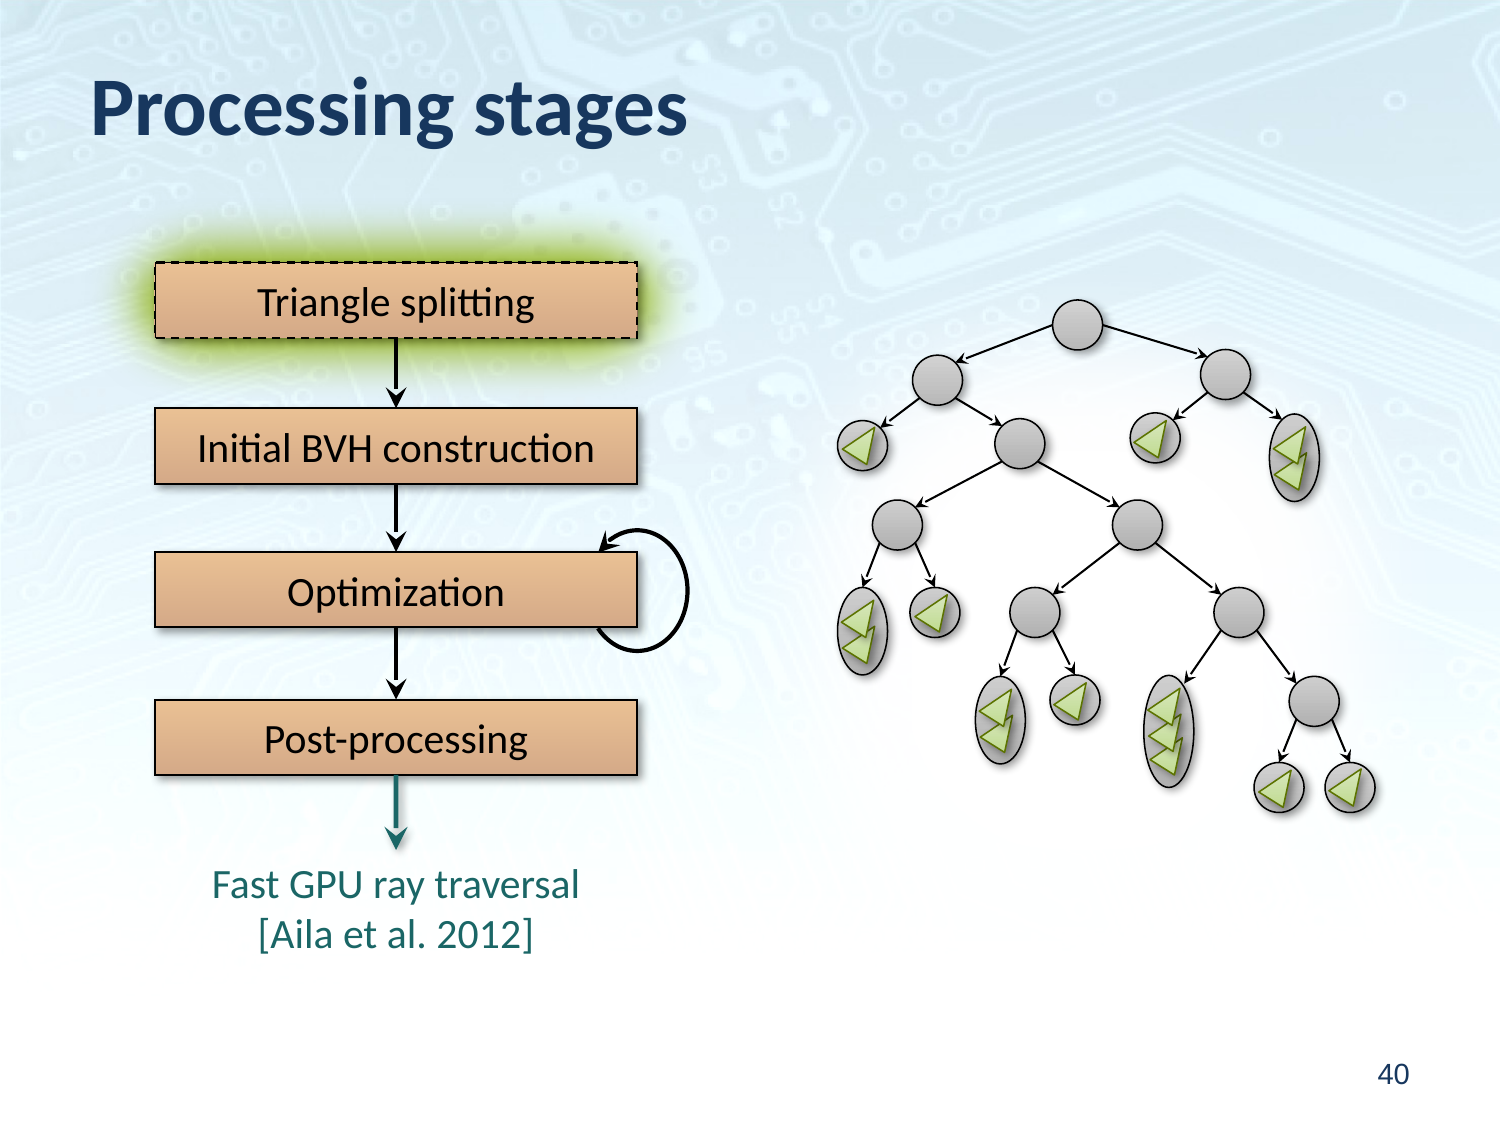

# Processing stages

Triangle splitting

Initial BVH construction

Optimization

Post-processing

Fast GPU ray traversal
[Aila et al. 2012]
40